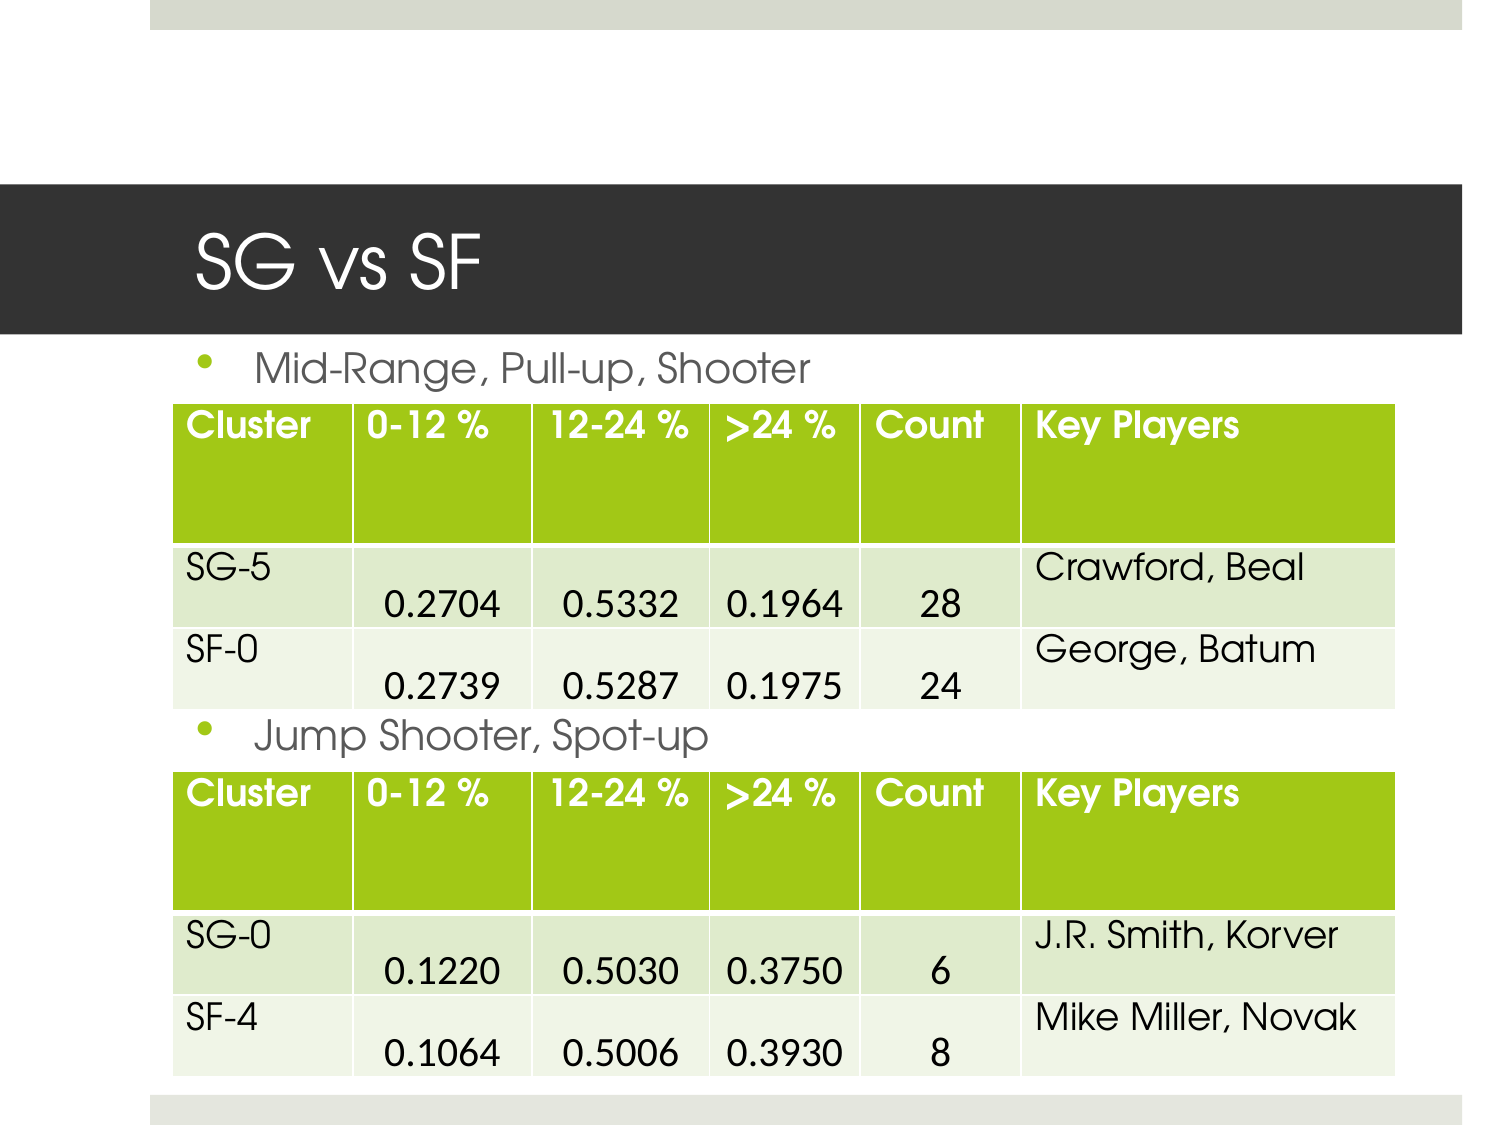

# SG vs SF
Mid-Range, Pull-up, Shooter

Jump Shooter, Spot-up

| Cluster | 0-12 % | 12-24 % | >24 % | Count | Key Players |
| --- | --- | --- | --- | --- | --- |
| SG-5 | 0.2704 | 0.5332 | 0.1964 | 28 | Crawford, Beal |
| SF-0 | 0.2739 | 0.5287 | 0.1975 | 24 | George, Batum |
| Cluster | 0-12 % | 12-24 % | >24 % | Count | Key Players |
| --- | --- | --- | --- | --- | --- |
| SG-0 | 0.1220 | 0.5030 | 0.3750 | 6 | J.R. Smith, Korver |
| SF-4 | 0.1064 | 0.5006 | 0.3930 | 8 | Mike Miller, Novak |